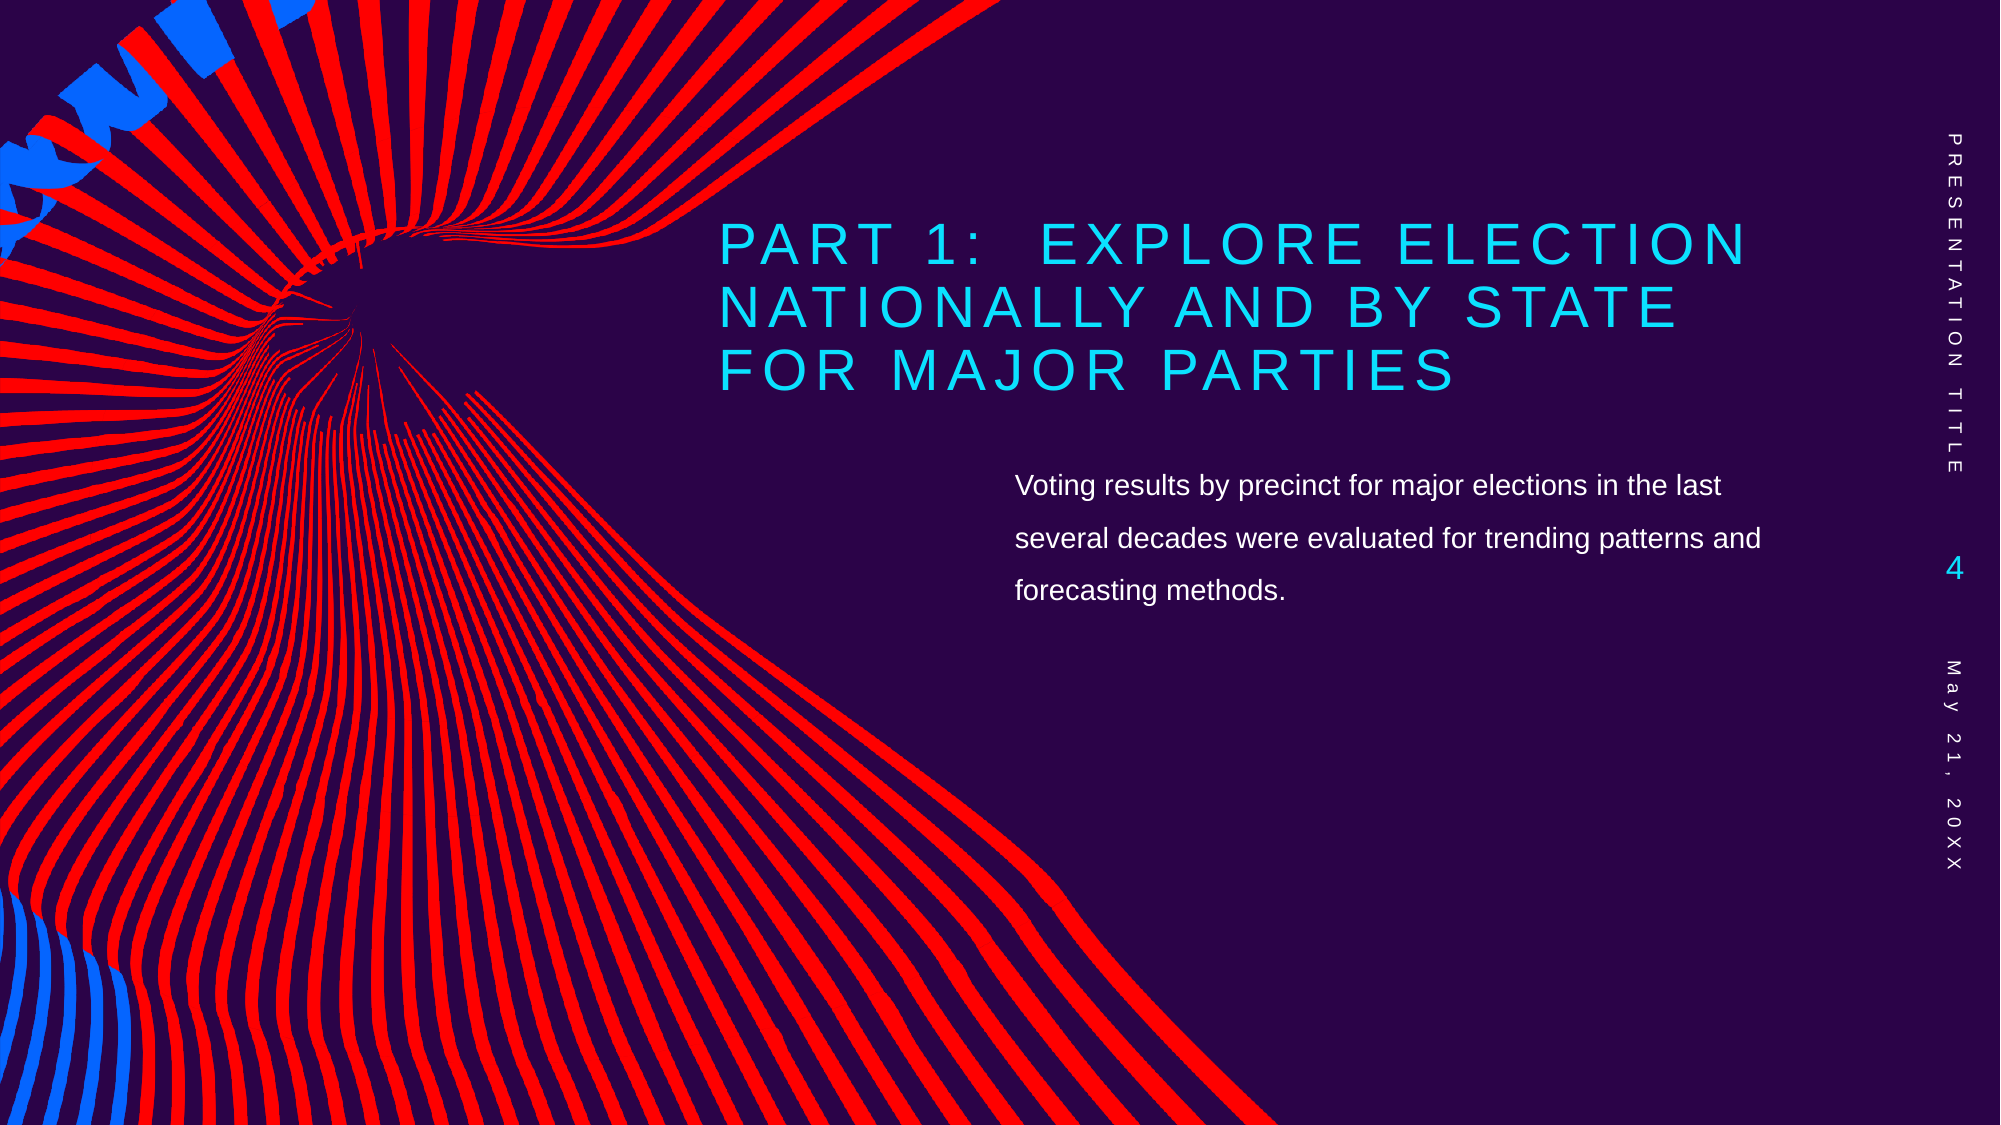

# Part 1:  Explore Election Nationally and by State for major Parties
PRESENTATION TITLE
Voting results by precinct for major elections in the last several decades were evaluated for trending patterns and forecasting methods.
4
May 21, 20XX